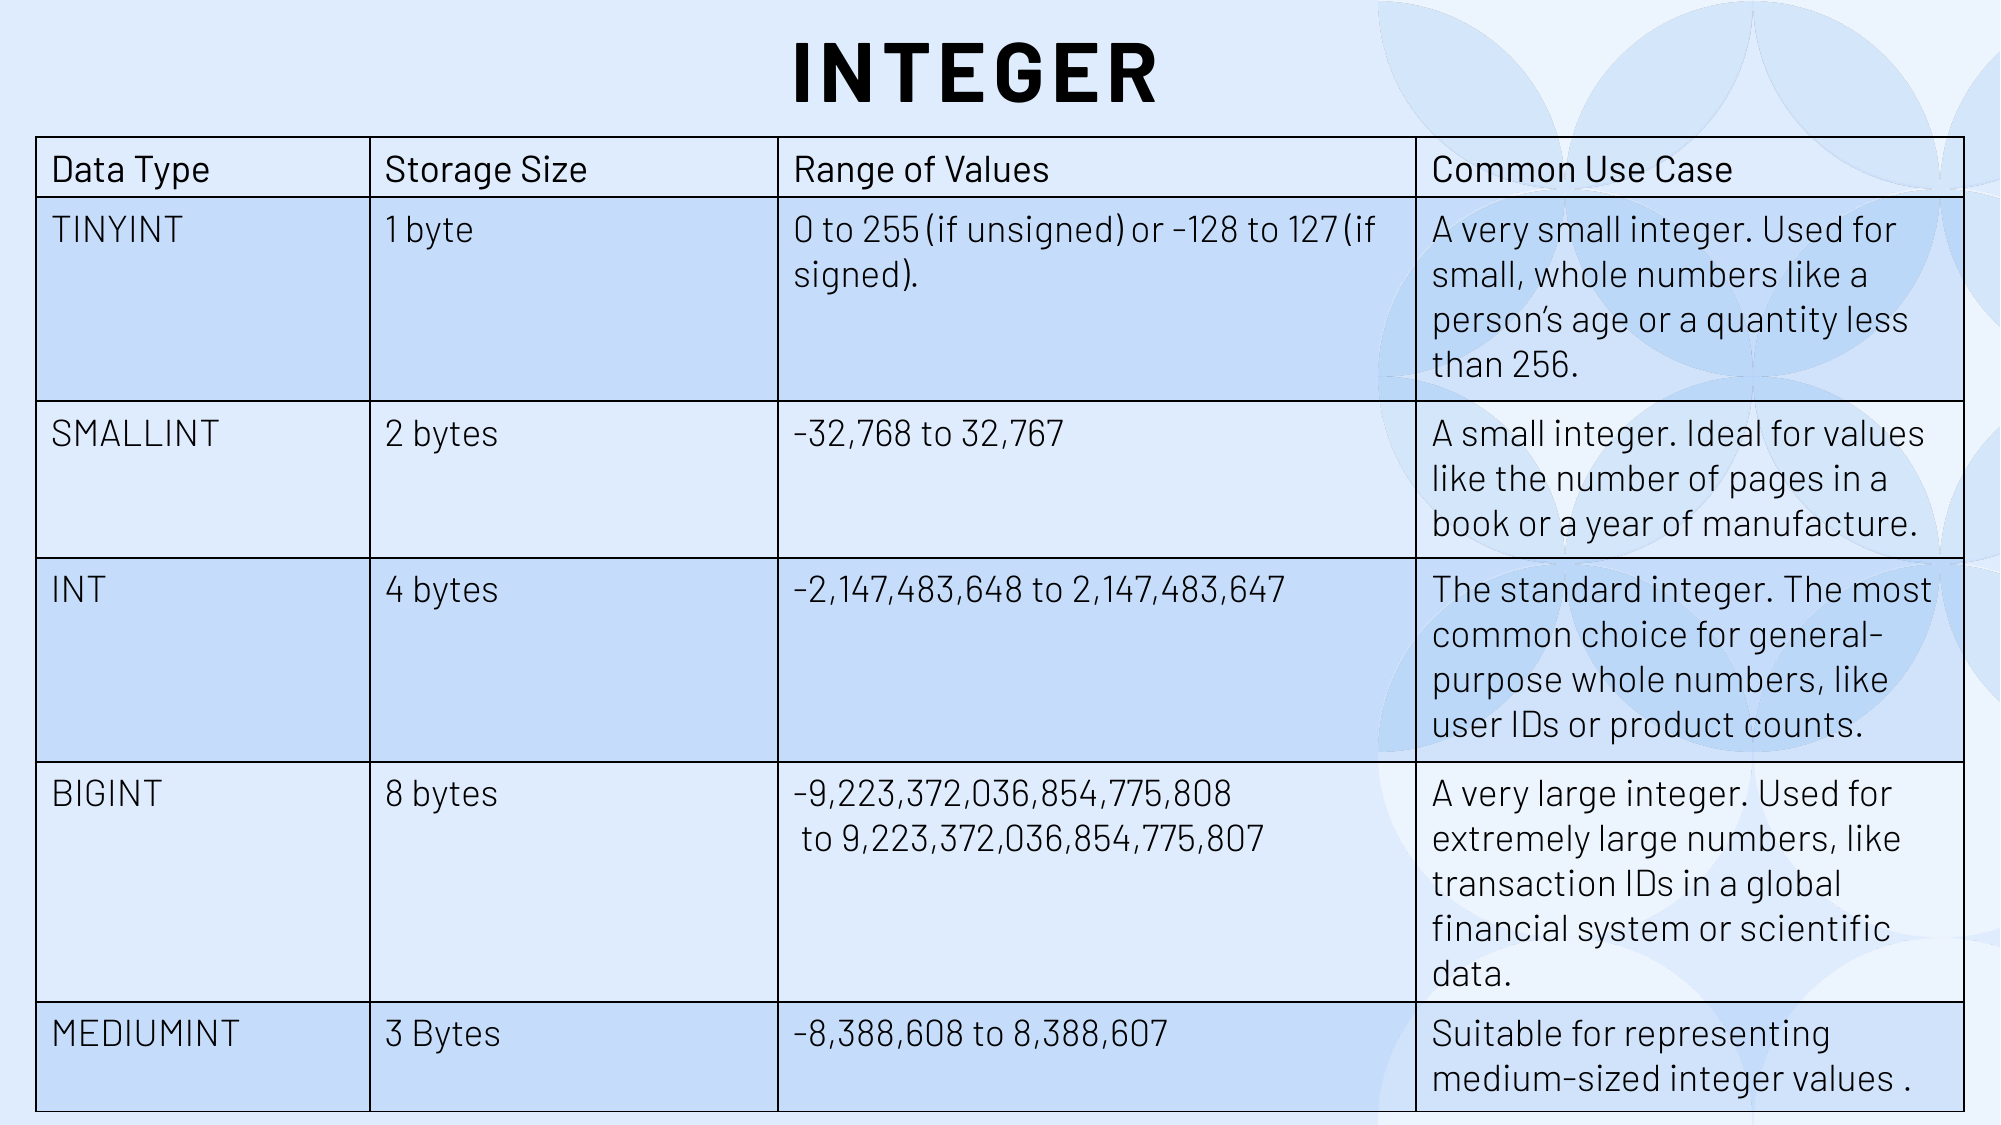

# INTEGER
| Data Type | Storage Size | Range of Values | Common Use Case |
| --- | --- | --- | --- |
| TINYINT | 1 byte | 0 to 255 (if unsigned) or -128 to 127 (if signed). | A very small integer. Used for small, whole numbers like a person’s age or a quantity less than 256. |
| SMALLINT | 2 bytes | -32,768 to 32,767 | A small integer. Ideal for values like the number of pages in a book or a year of manufacture. |
| INT | 4 bytes | -2,147,483,648 to 2,147,483,647 | The standard integer. The most common choice for general-purpose whole numbers, like user IDs or product counts. |
| BIGINT | 8 bytes | -9,223,372,036,854,775,808  to 9,223,372,036,854,775,807 | A very large integer. Used for extremely large numbers, like transaction IDs in a global financial system or scientific data. |
| MEDIUMINT | 3 Bytes | -8,388,608 to 8,388,607 | Suitable for representing medium-sized integer values . |